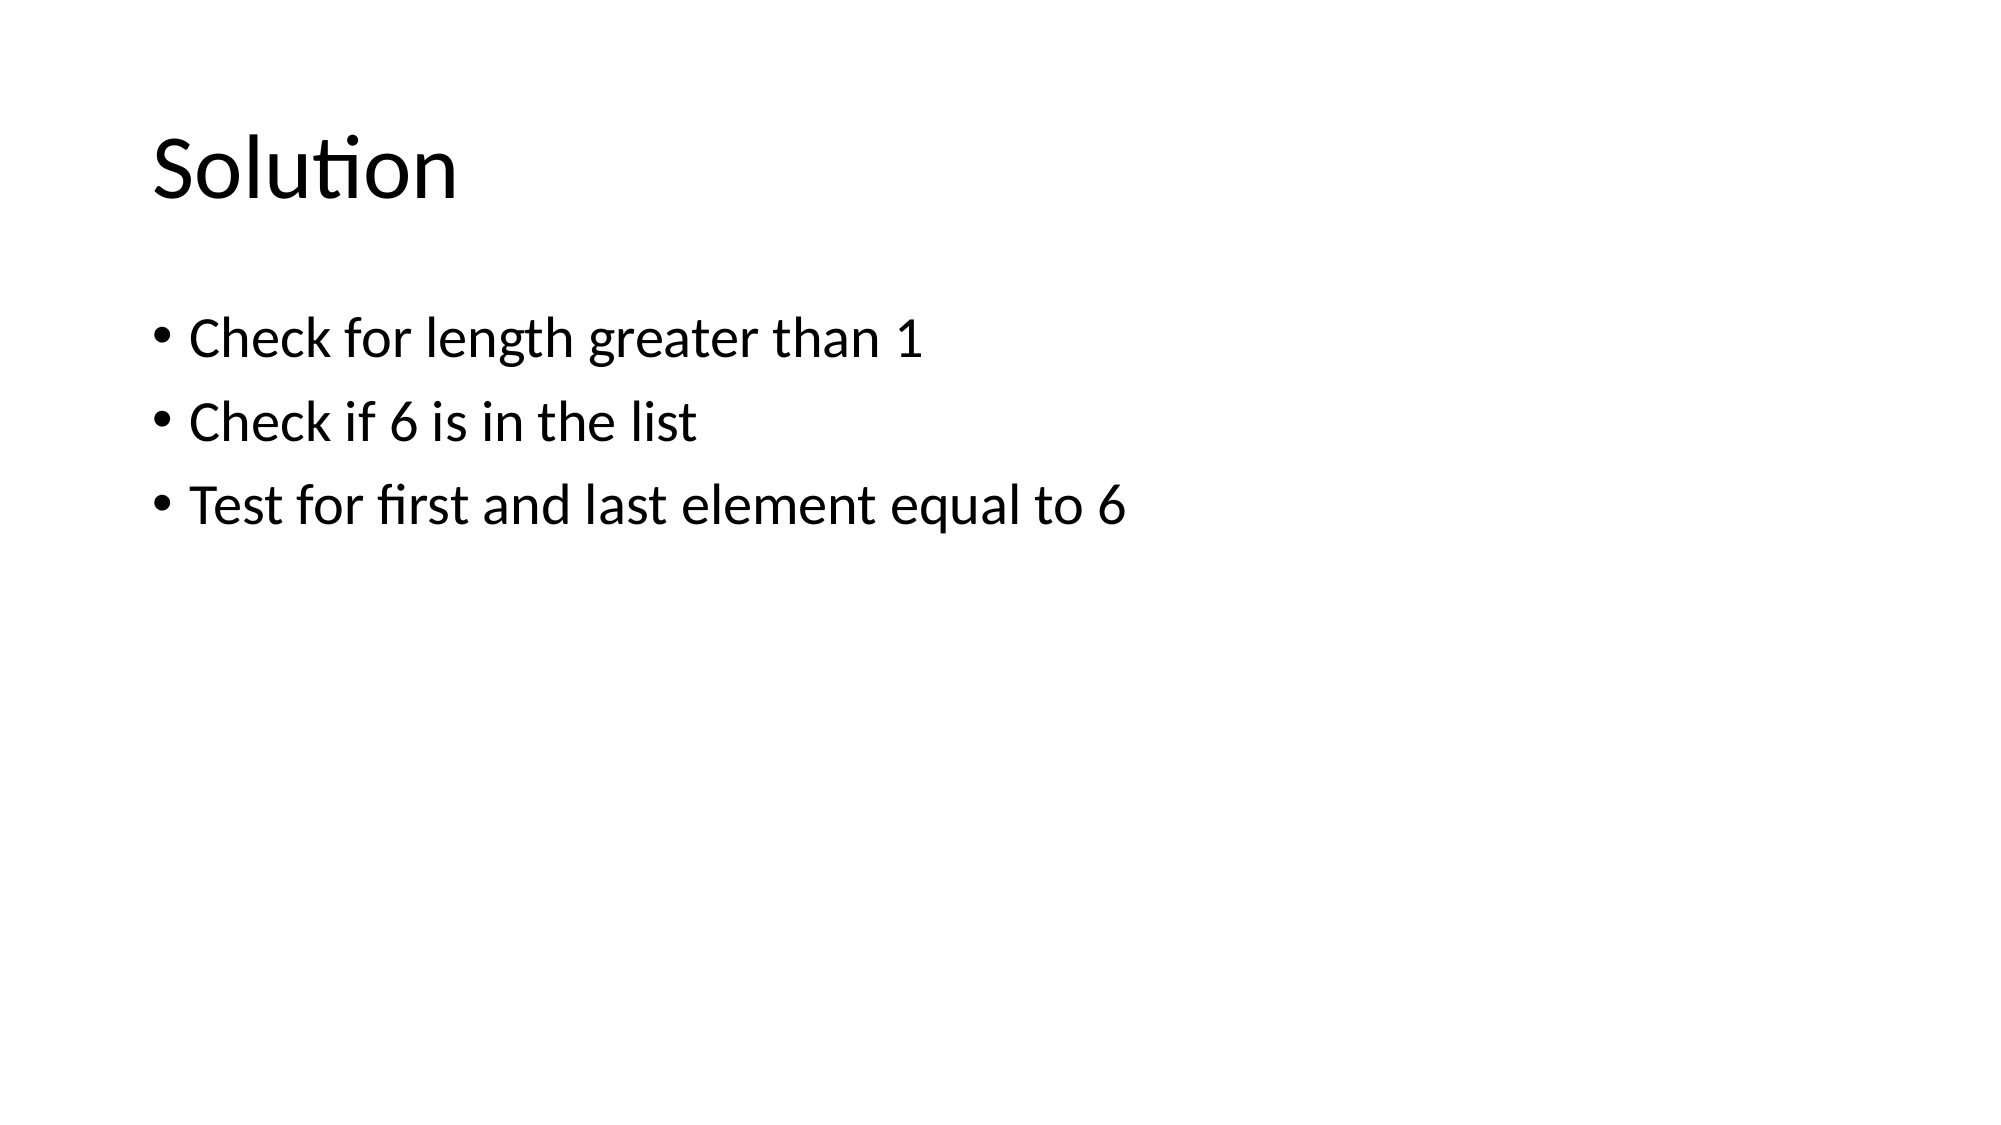

# Solution
Check for length greater than 1
Check if 6 is in the list
Test for first and last element equal to 6